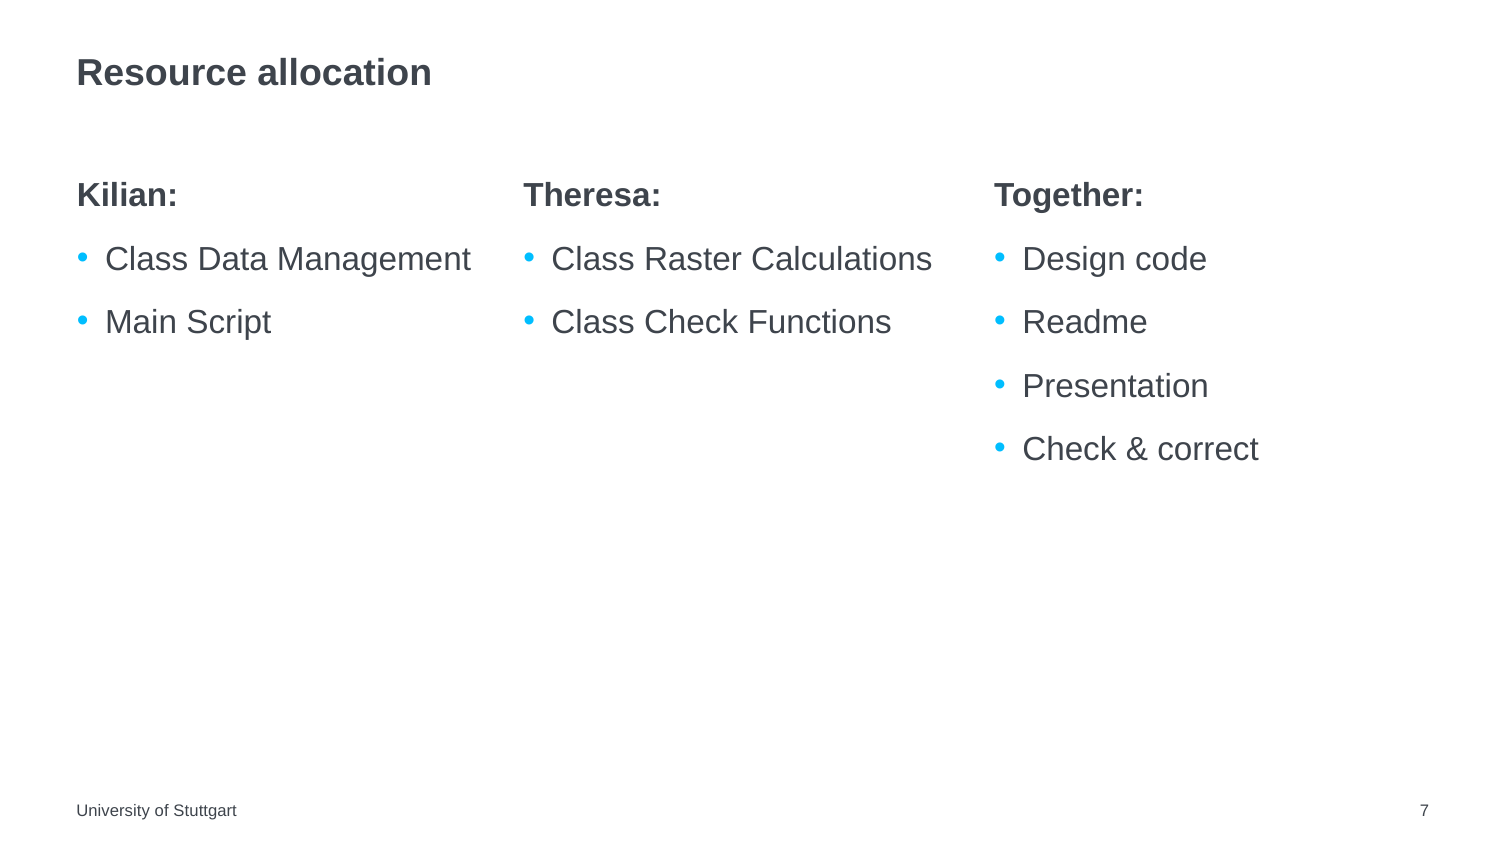

# Resource allocation
Kilian:
Class Data Management
Main Script

Theresa:
Class Raster Calculations
Class Check Functions
Together:
Design code
Readme
Presentation
Check & correct

University of Stuttgart
7